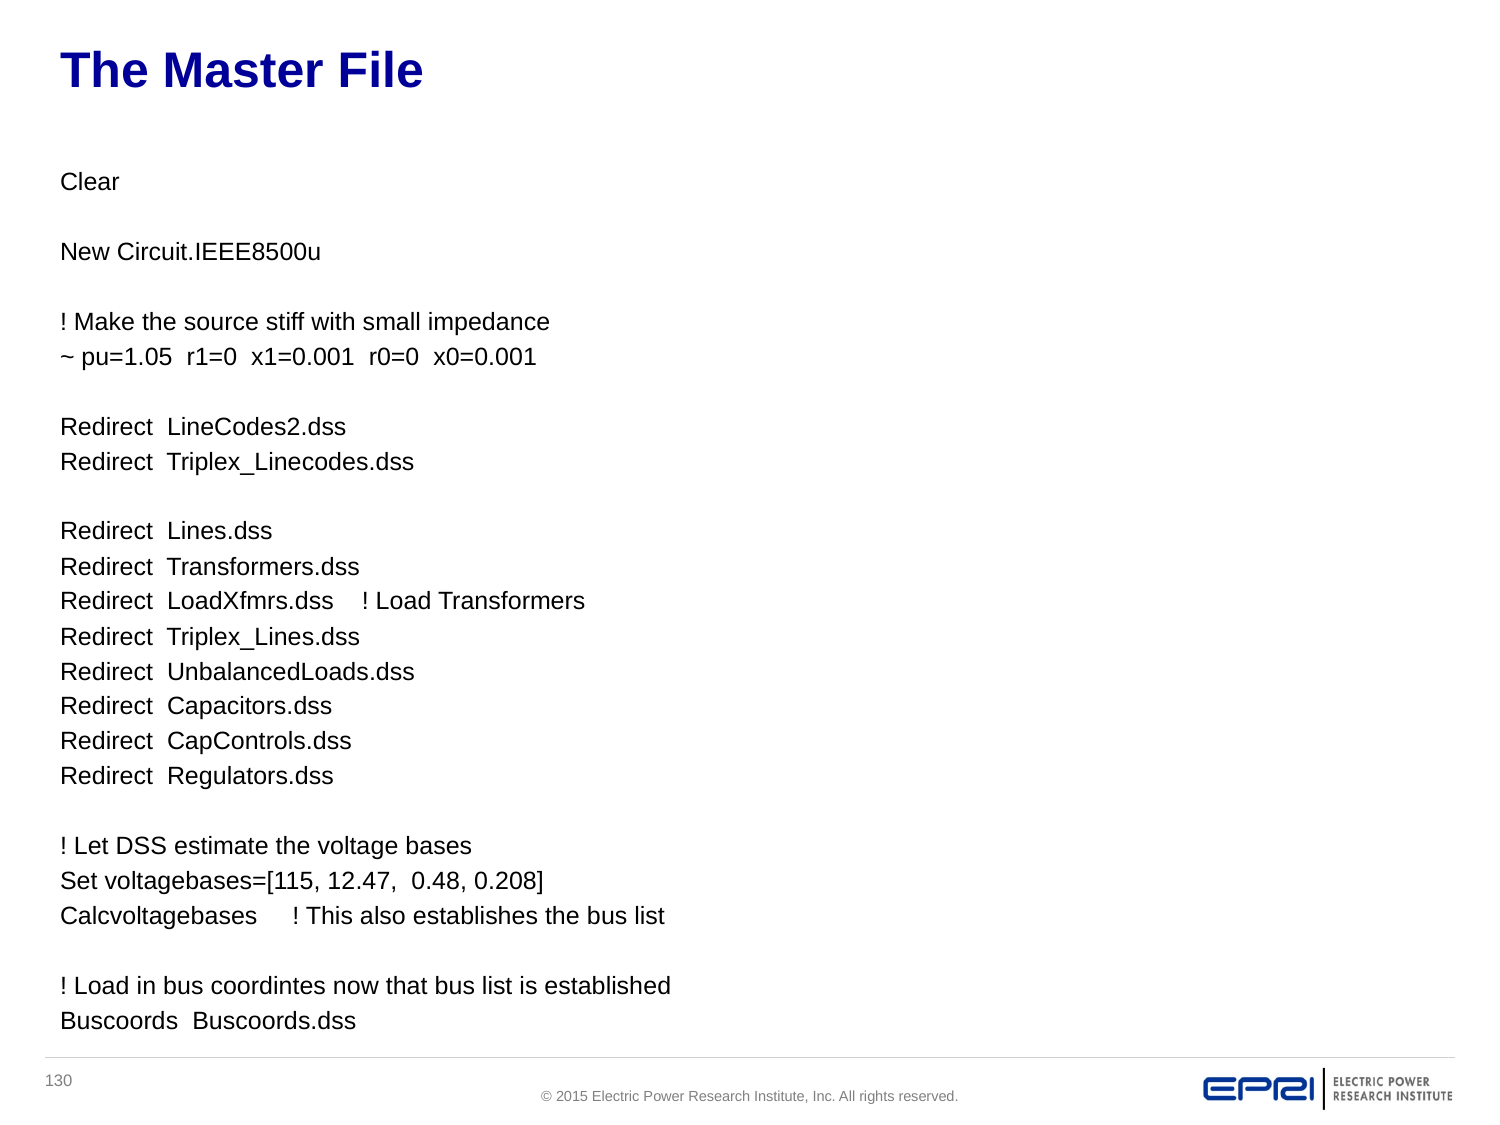

# The Master File
Clear

New Circuit.IEEE8500u

! Make the source stiff with small impedance
~ pu=1.05  r1=0  x1=0.001  r0=0  x0=0.001

Redirect  LineCodes2.dss
Redirect  Triplex_Linecodes.dss

Redirect  Lines.dss
Redirect  Transformers.dss
Redirect  LoadXfmrs.dss    ! Load Transformers
Redirect  Triplex_Lines.dss
Redirect  UnbalancedLoads.dss
Redirect  Capacitors.dss
Redirect  CapControls.dss
Redirect  Regulators.dss

! Let DSS estimate the voltage bases
Set voltagebases=[115, 12.47,  0.48, 0.208]
Calcvoltagebases     ! This also establishes the bus list

! Load in bus coordintes now that bus list is established
Buscoords  Buscoords.dss